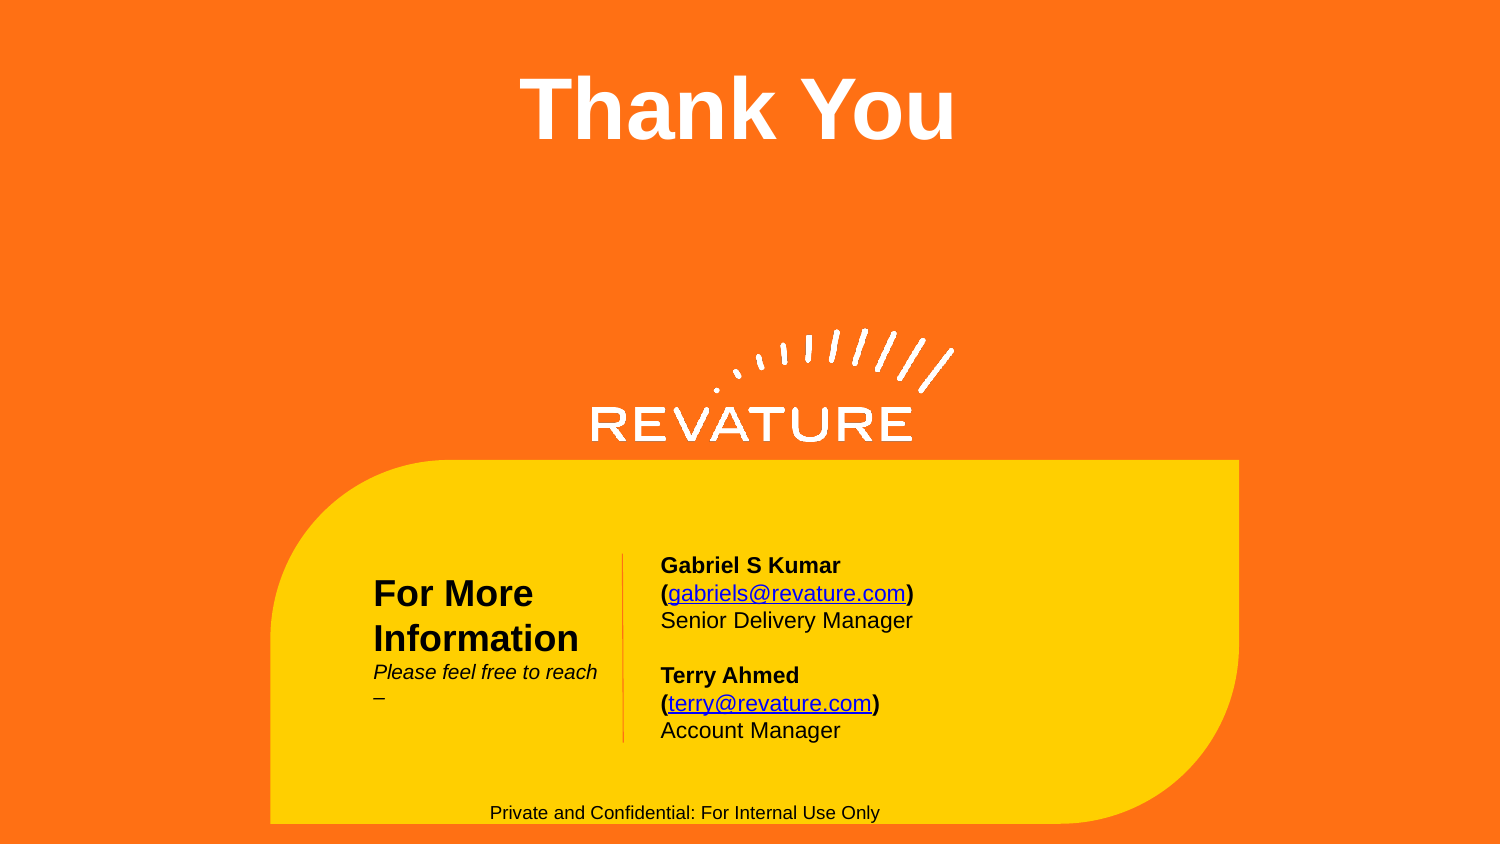

Thank You

Gabriel S Kumar
(gabriels@revature.com)
Senior Delivery Manager

Terry Ahmed
(terry@revature.com)
Account Manager
For More Information
Please feel free to reach –
Private and Confidential: For Internal Use Only